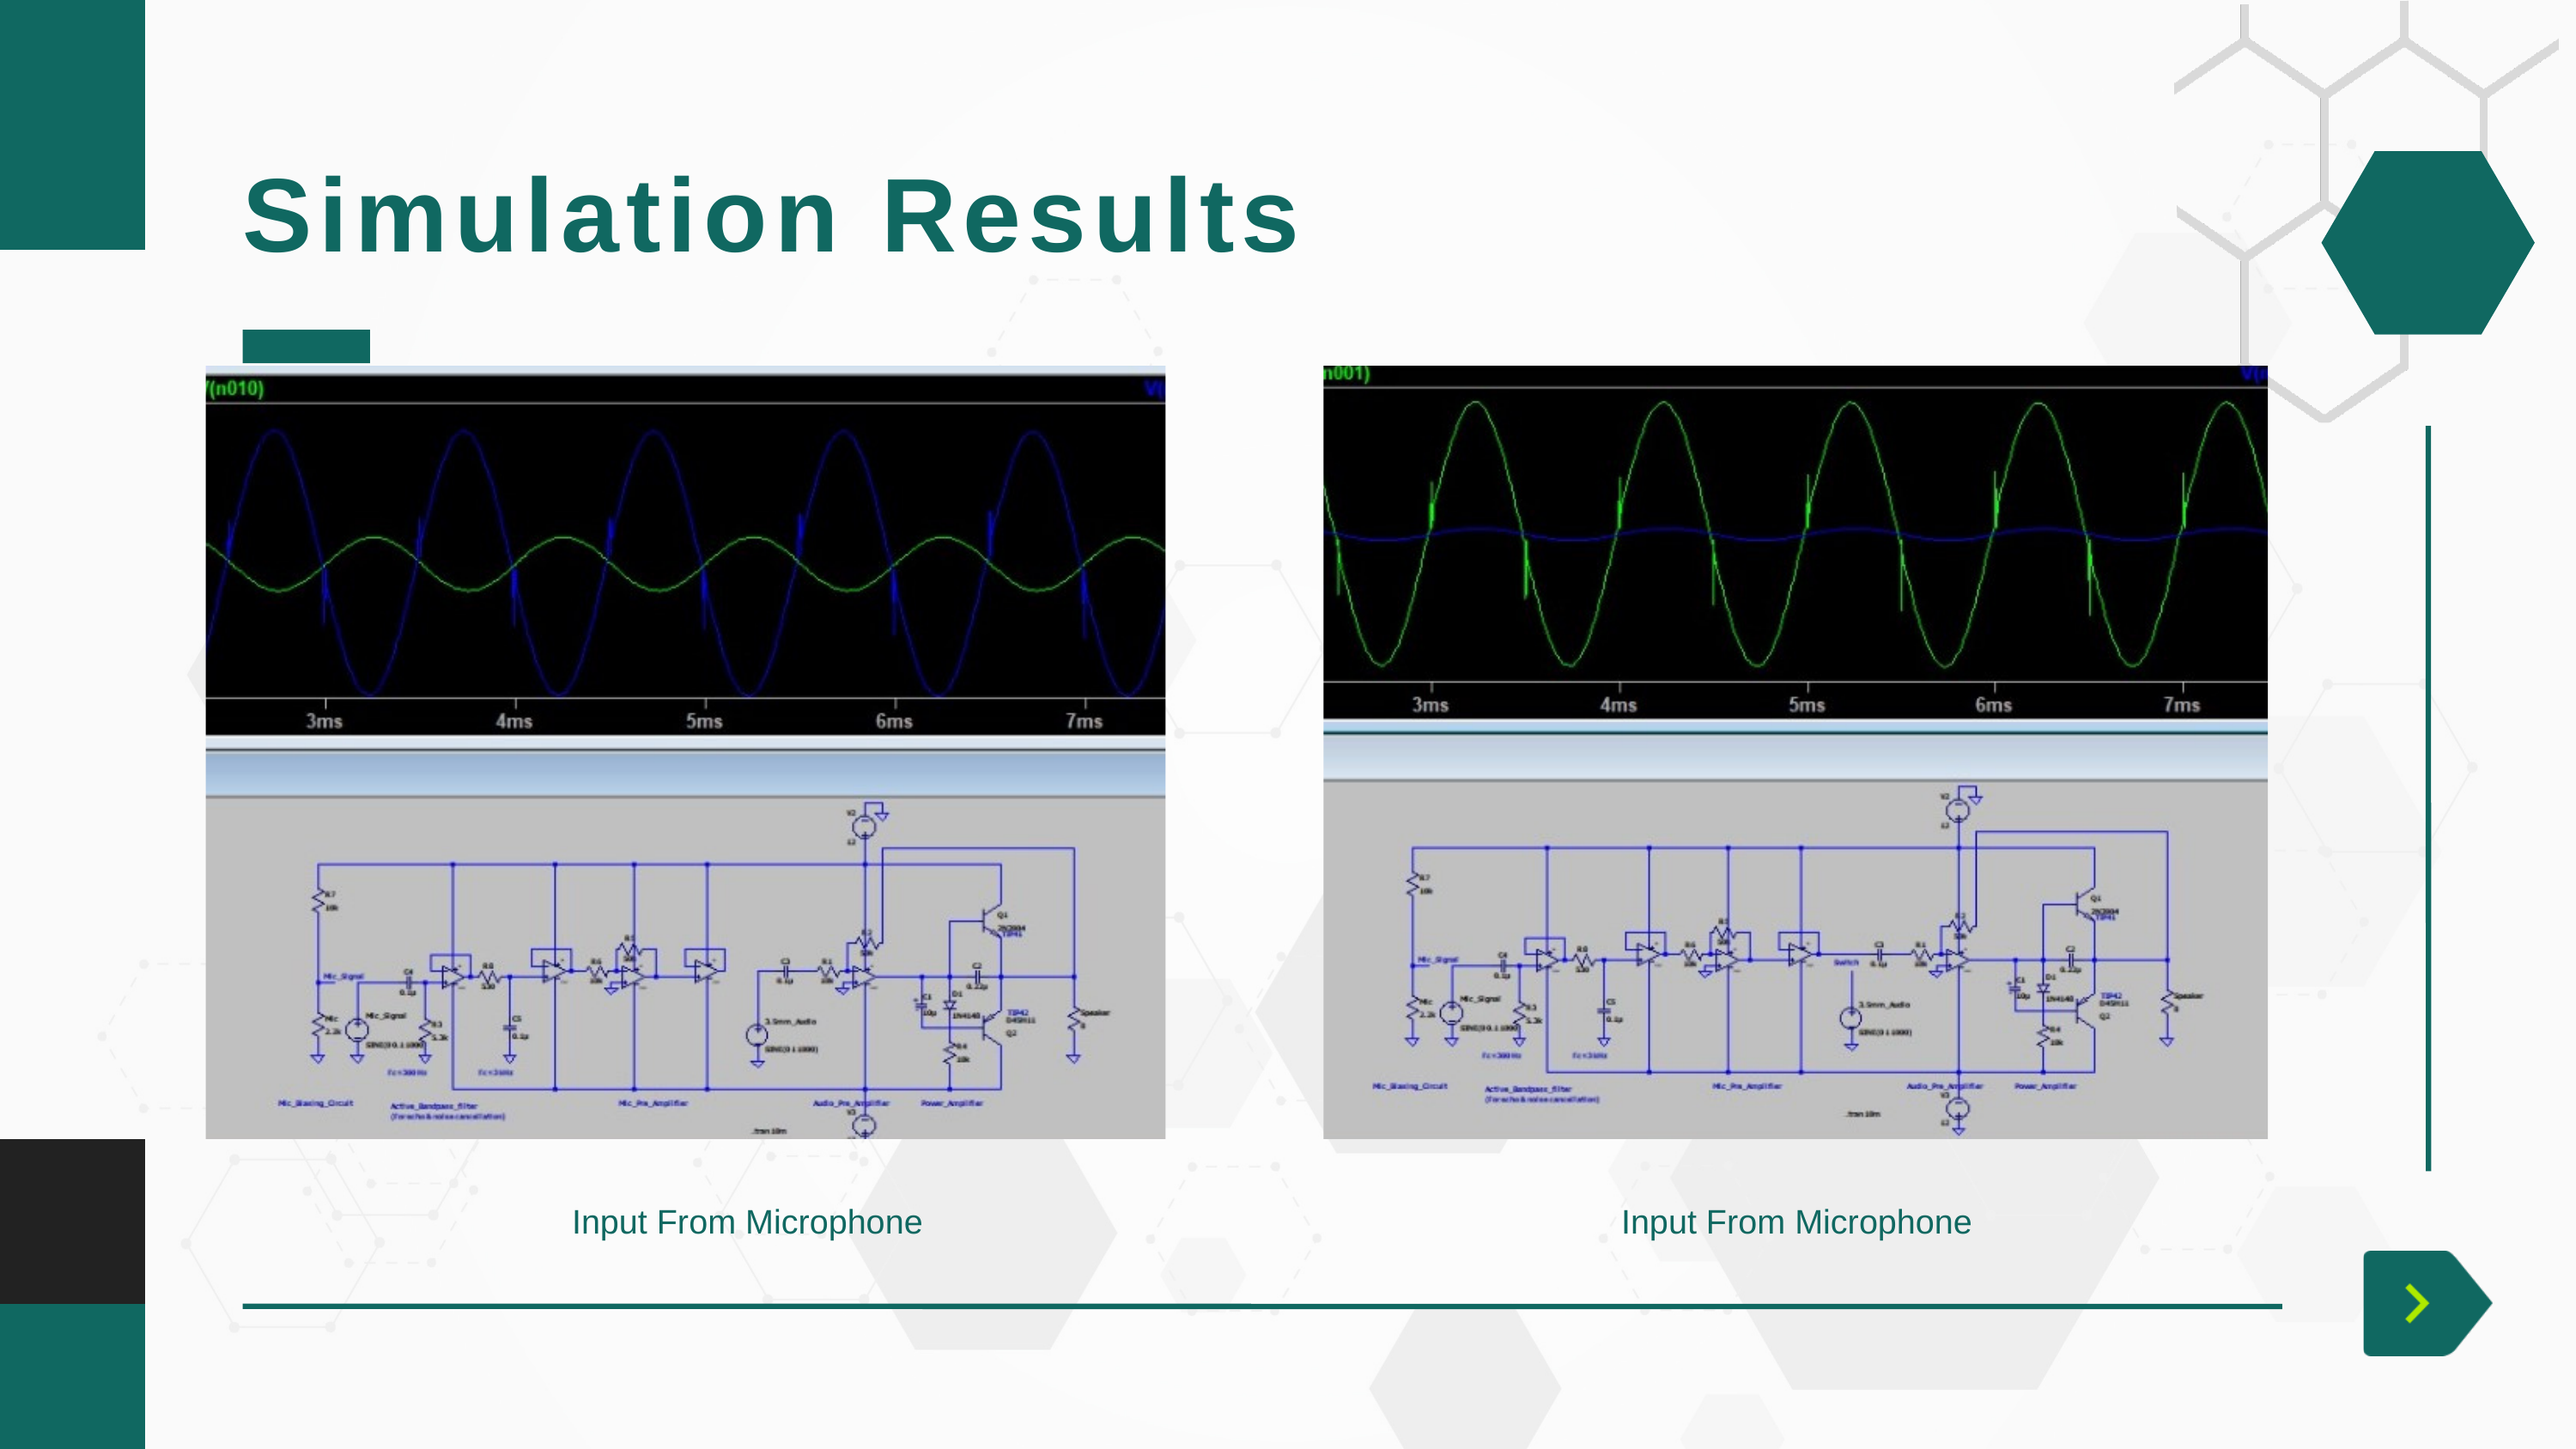

Simulation Results

Input From Microphone
Input From Microphone